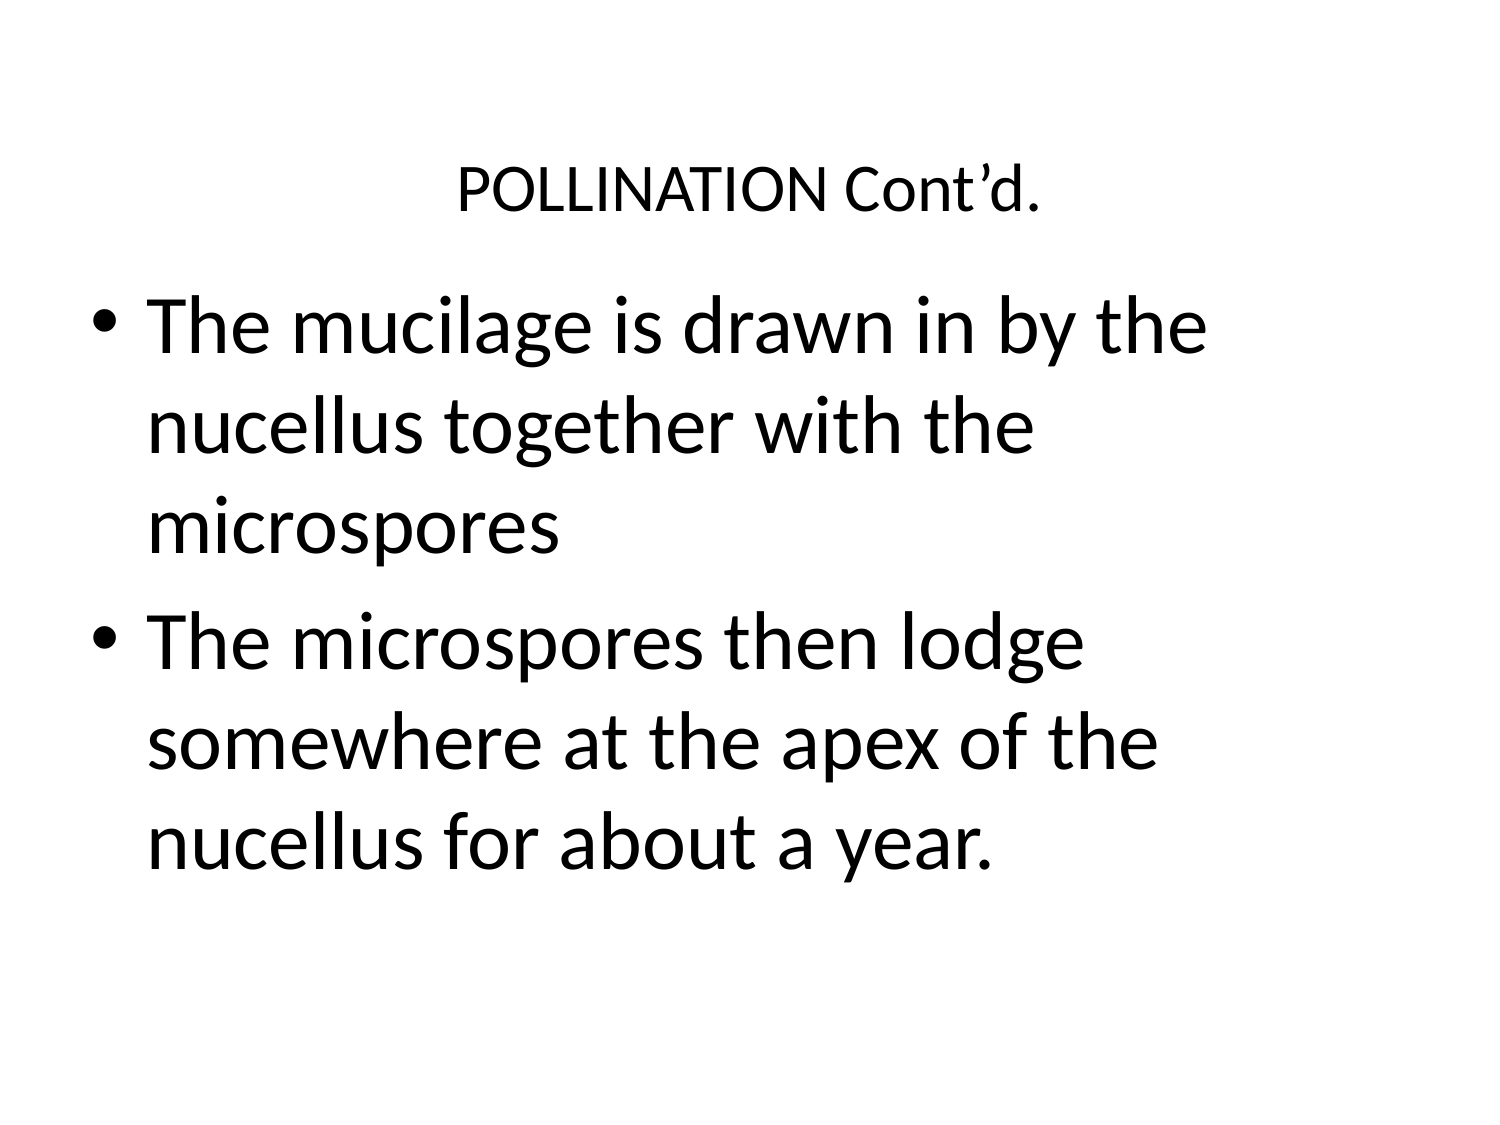

# POLLINATION Cont’d.
The mucilage is drawn in by the nucellus together with the microspores
The microspores then lodge somewhere at the apex of the nucellus for about a year.